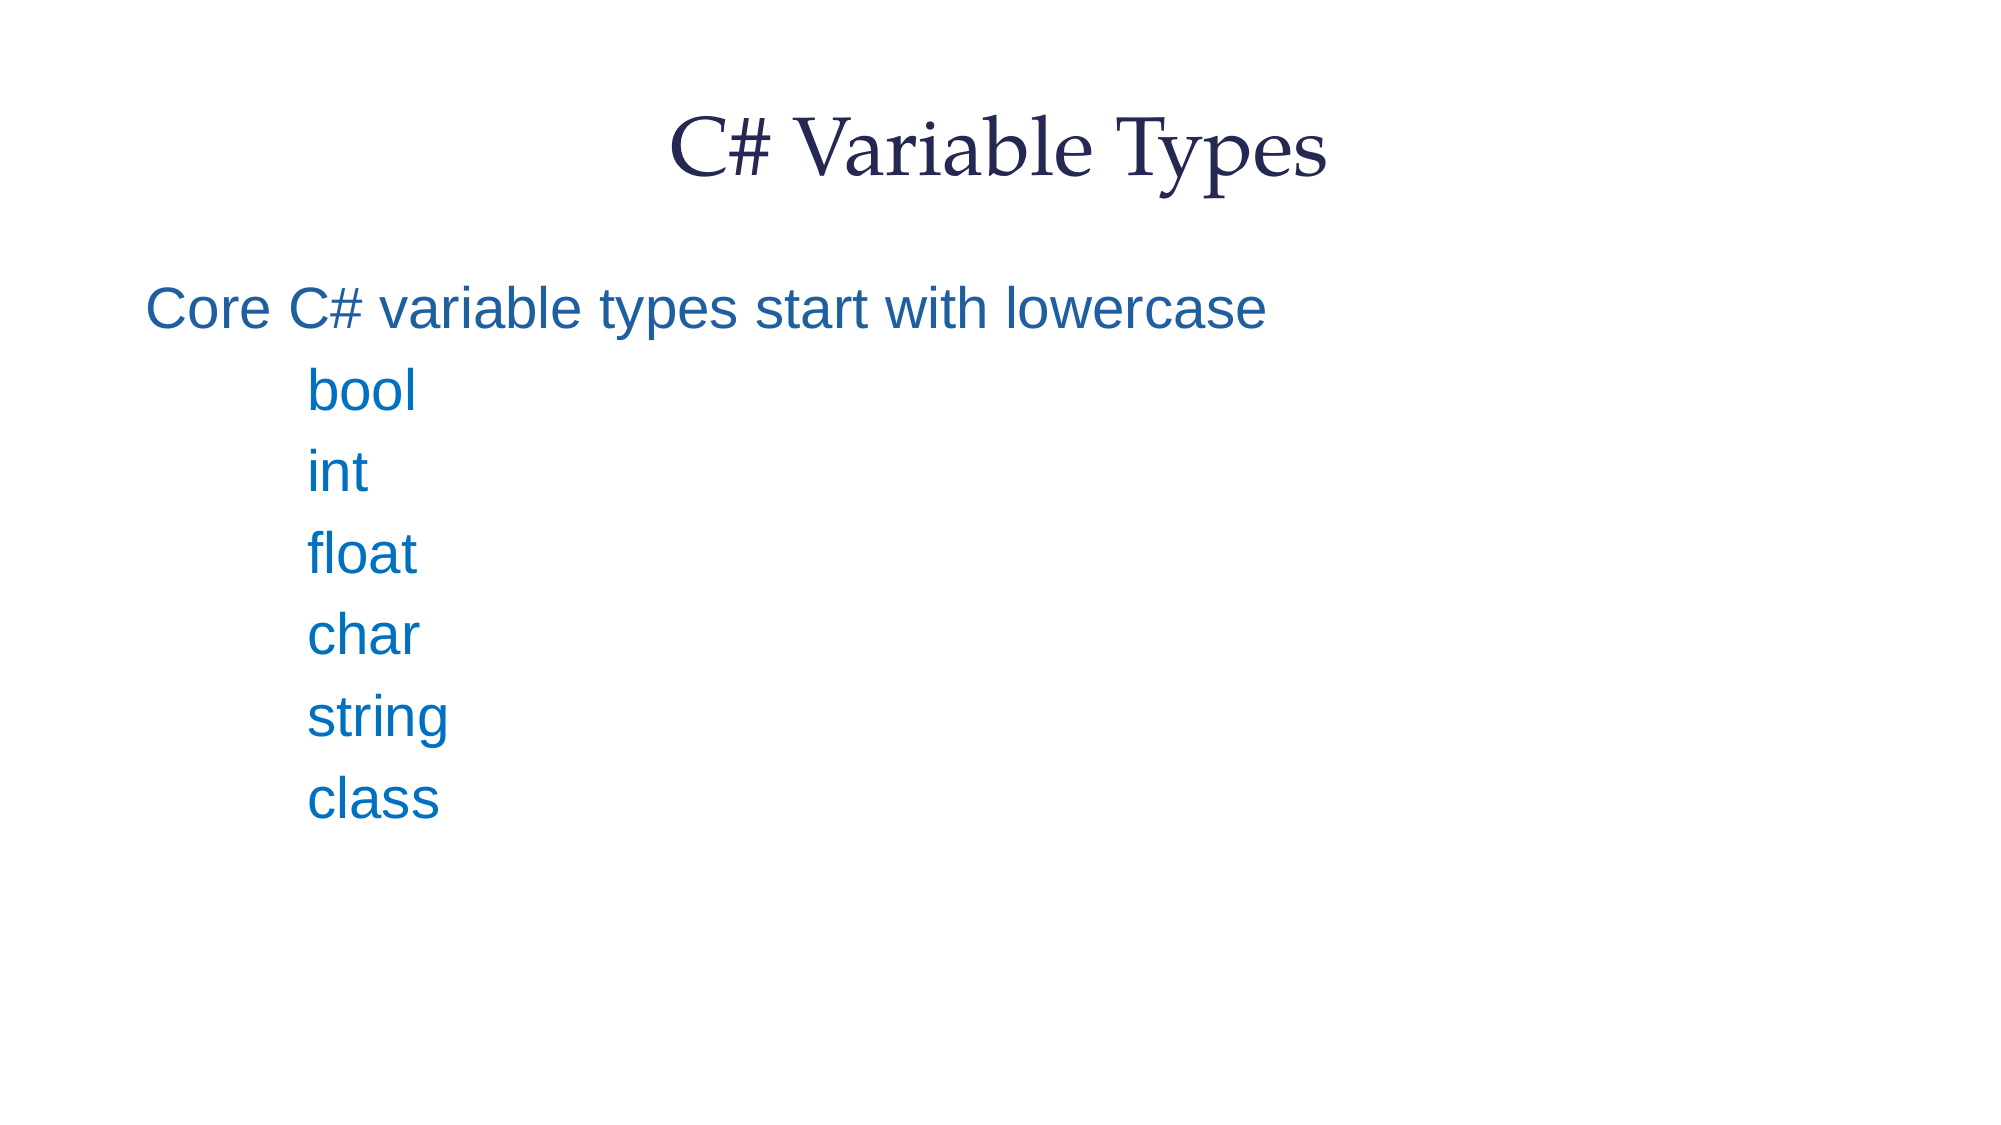

# C# Variable Types
Core C# variable types start with lowercase
bool
int
float
char
string
class